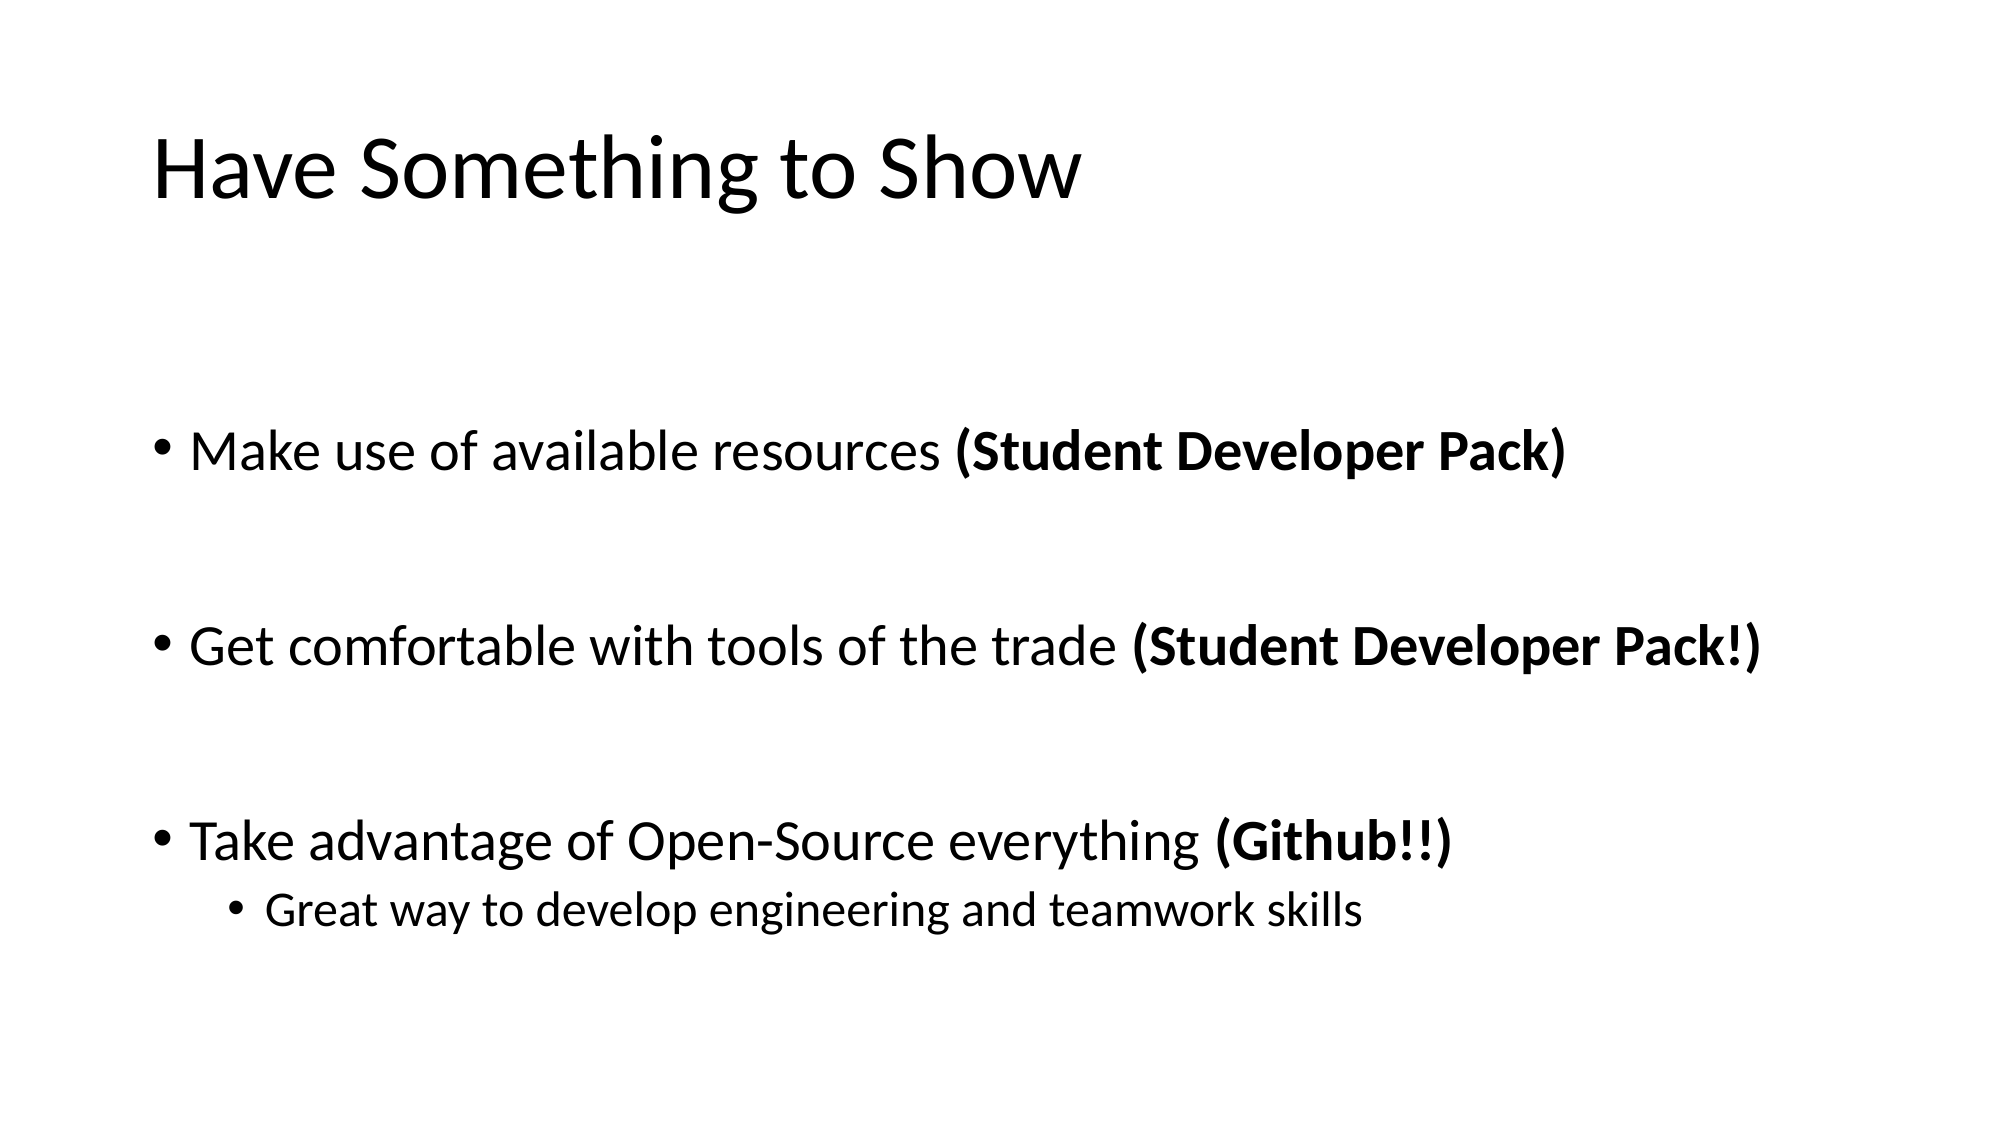

# Have Something to Show
Make use of available resources (Student Developer Pack)
Get comfortable with tools of the trade (Student Developer Pack!)
Take advantage of Open-Source everything (Github!!)
Great way to develop engineering and teamwork skills